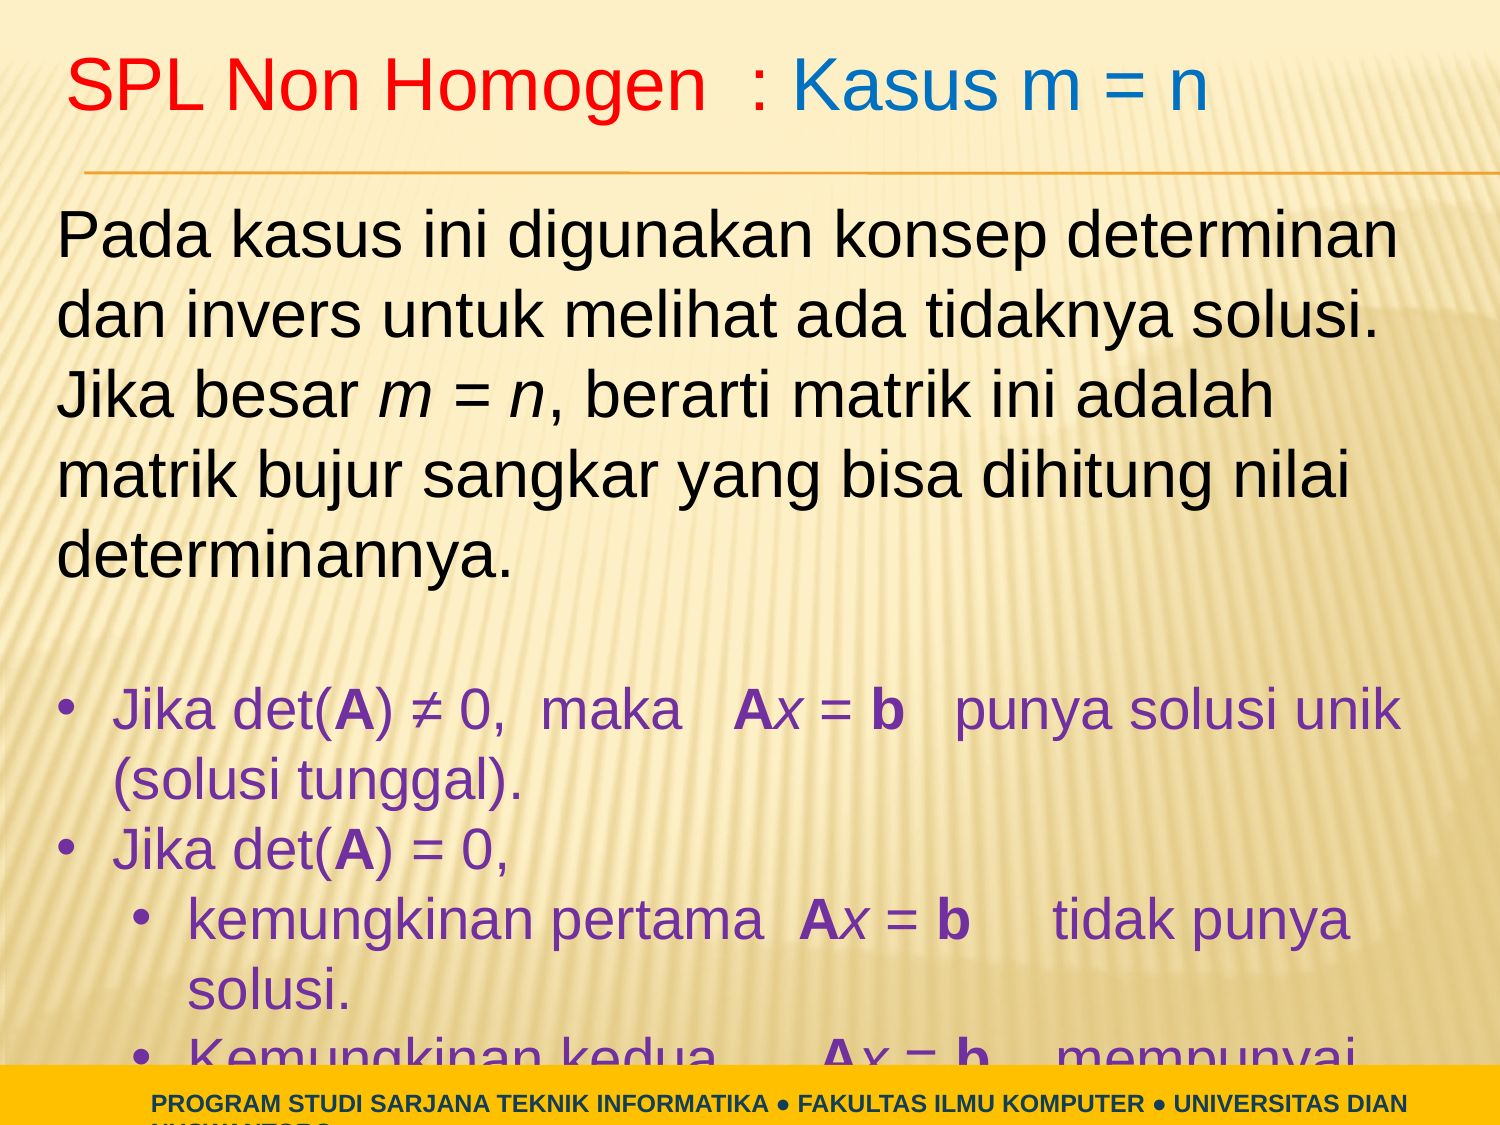

SPL Non Homogen  : Kasus m = n
Pada kasus ini digunakan konsep determinan dan invers untuk melihat ada tidaknya solusi. Jika besar m = n, berarti matrik ini adalah matrik bujur sangkar yang bisa dihitung nilai determinannya.

Jika det(A) ≠ 0,  maka   Ax = b   punya solusi unik (solusi tunggal).
Jika det(A) = 0,
kemungkinan pertama  Ax = b     tidak punya solusi.
Kemungkinan kedua      Ax = b    mempunyai solusi banyak

PROGRAM STUDI SARJANA TEKNIK INFORMATIKA ● FAKULTAS ILMU KOMPUTER ● UNIVERSITAS DIAN NUSWANTORO